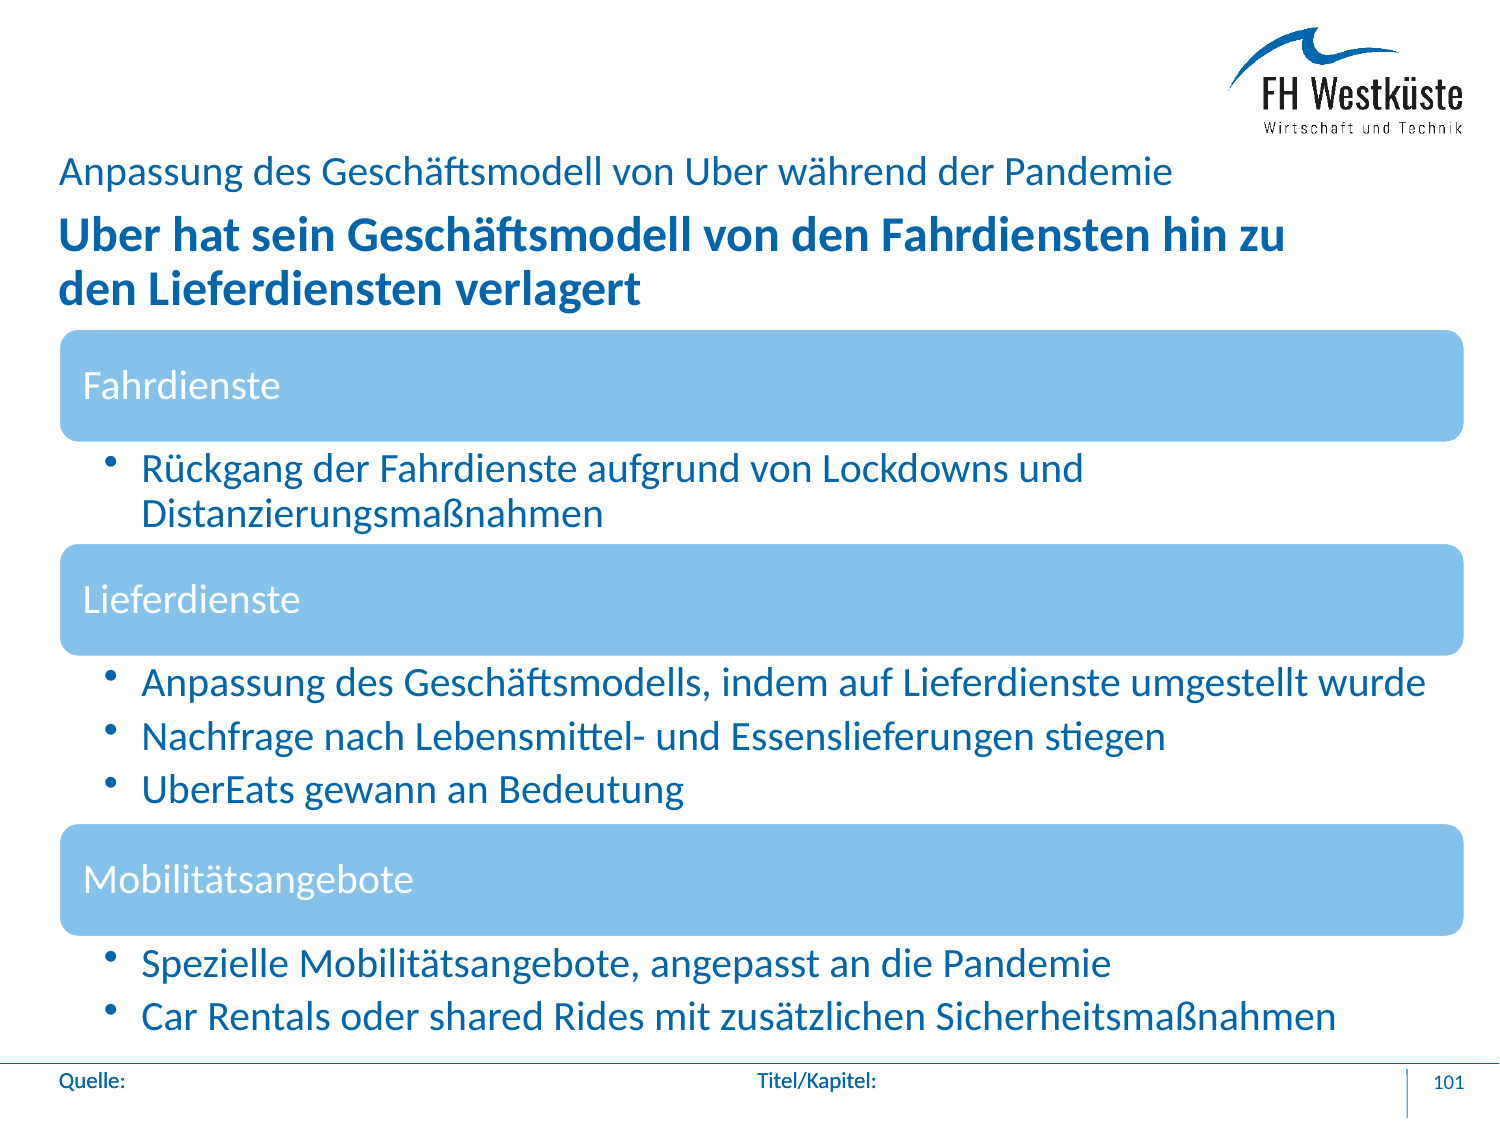

Anpassung des Geschäftsmodell von Uber während der Pandemie
# Uber hat sein Geschäftsmodell von den Fahrdiensten hin zu den Lieferdiensten verlagert
Fahrdienste
Rückgang der Fahrdienste aufgrund von Lockdowns und Distanzierungsmaßnahmen
Lieferdienste
Anpassung des Geschäftsmodells, indem auf Lieferdienste umgestellt wurde
Nachfrage nach Lebensmittel- und Essenslieferungen stiegen
UberEats gewann an Bedeutung
Mobilitätsangebote
Spezielle Mobilitätsangebote, angepasst an die Pandemie
Car Rentals oder shared Rides mit zusätzlichen Sicherheitsmaßnahmen

101